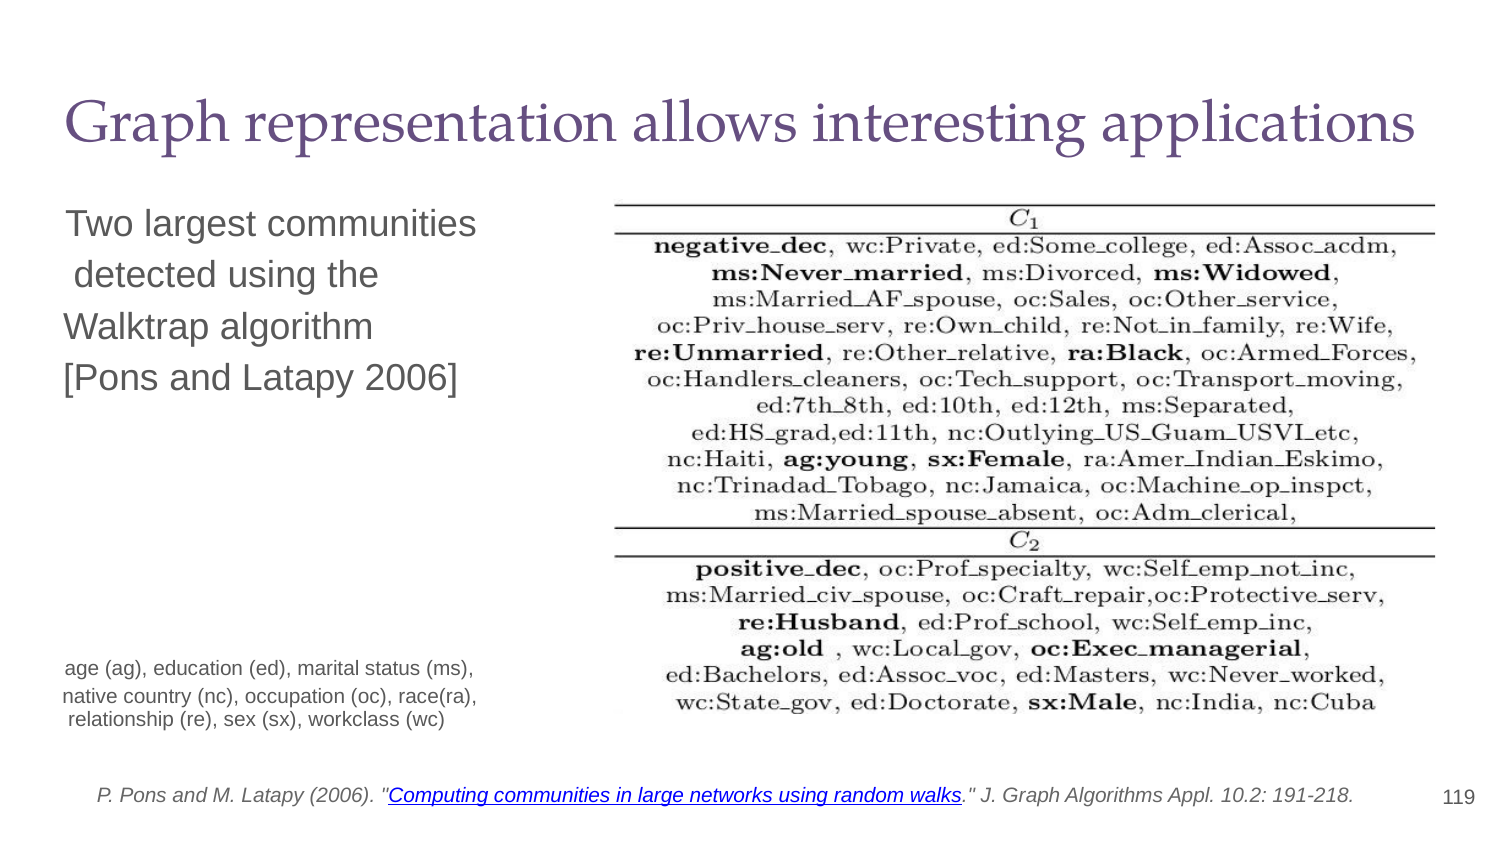

# Graph representation allows interesting applications
Two largest communities  detected using the  Walktrap algorithm  [Pons and Latapy 2006]

age (ag), education (ed), marital status (ms),  native country (nc), occupation (oc), race(ra),
relationship (re), sex (sx), workclass (wc)
P. Pons and M. Latapy (2006). "Computing communities in large networks using random walks." J. Graph Algorithms Appl. 10.2: 191-218.
119